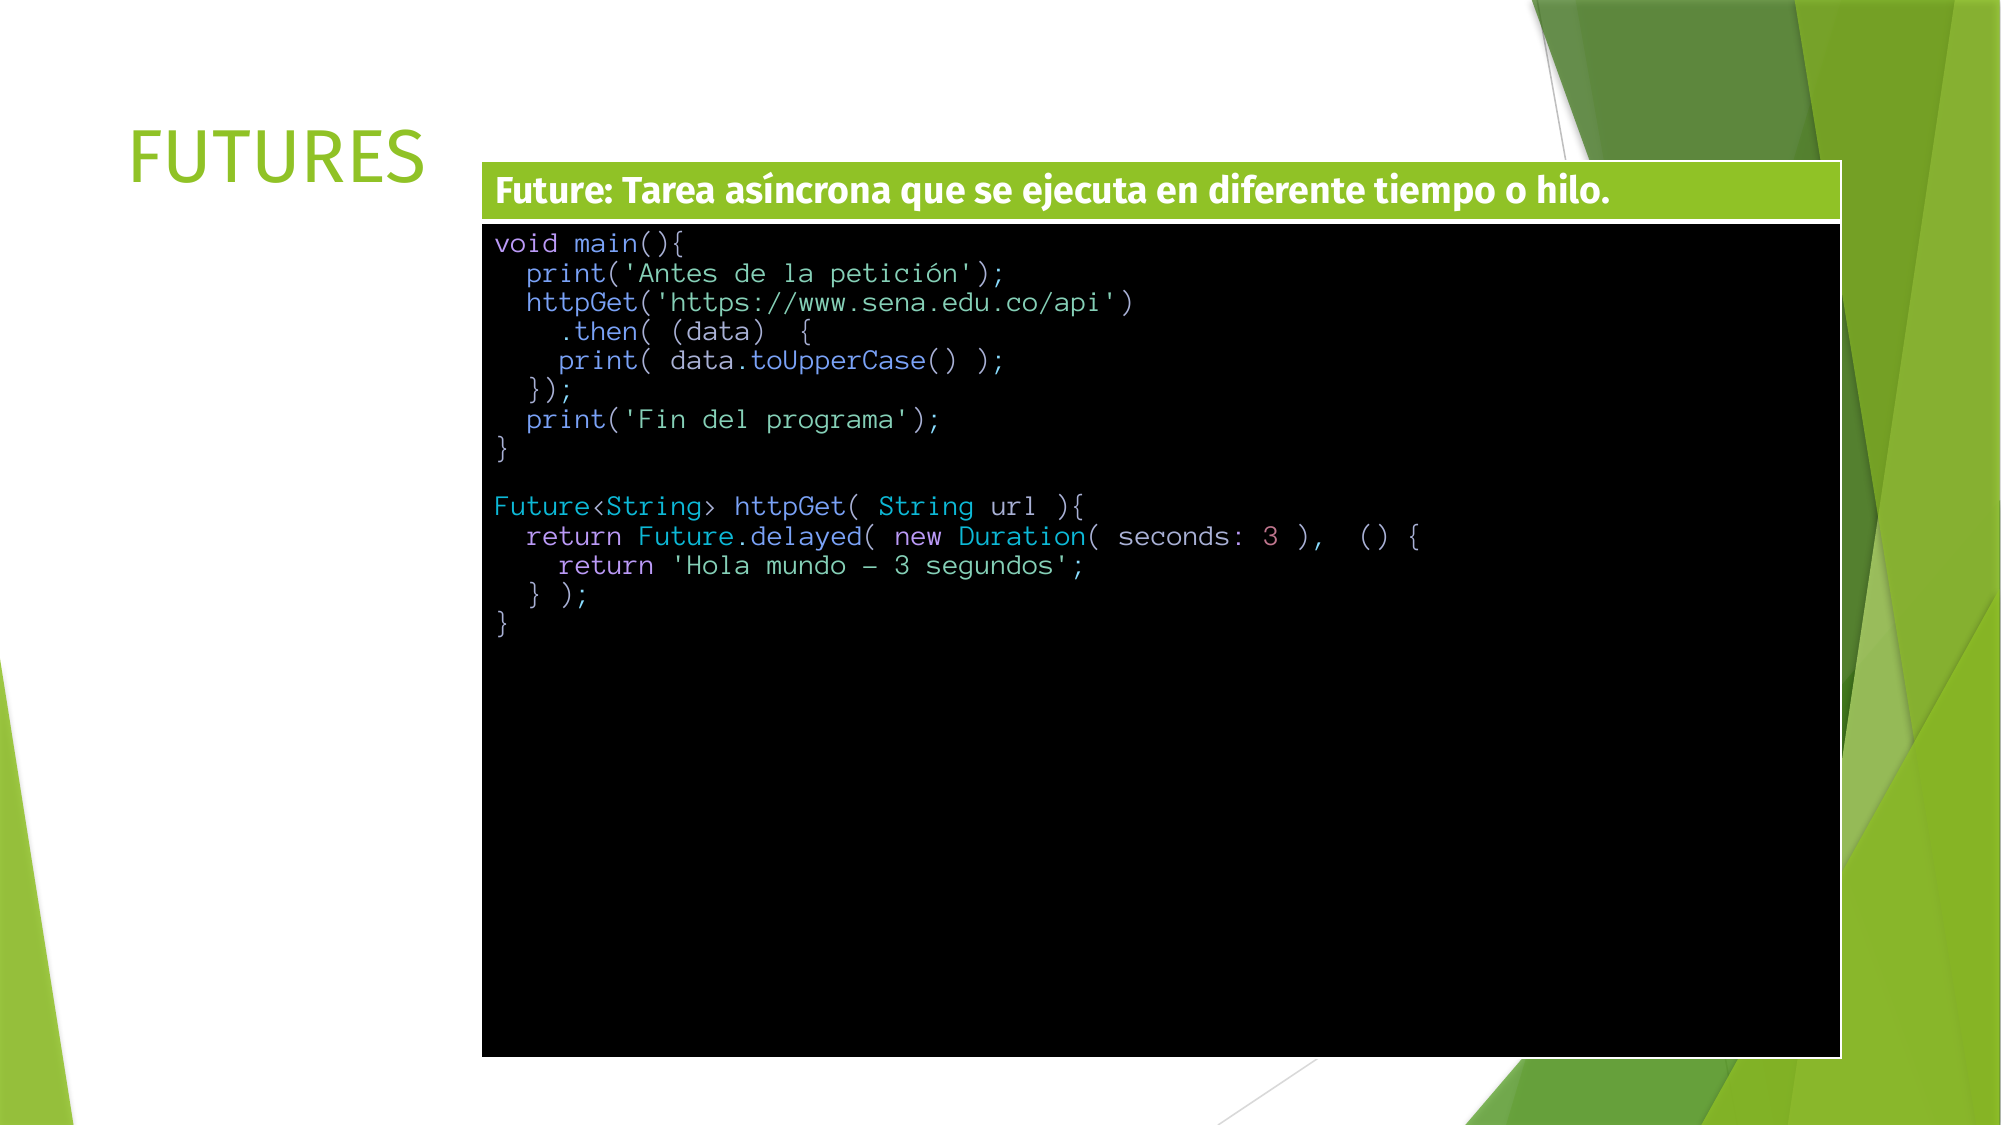

# FUTURES
| Future: Tarea asíncrona que se ejecuta en diferente tiempo o hilo. |
| --- |
| void main(){   print('Antes de la petición');   httpGet('https://www.sena.edu.co/api')     .then( (data)  {     print( data.toUpperCase() );   });   print('Fin del programa'); } Future<String> httpGet( String url ){   return Future.delayed( new Duration( seconds: 3 ),  () {     return 'Hola mundo - 3 segundos';   } ); } |